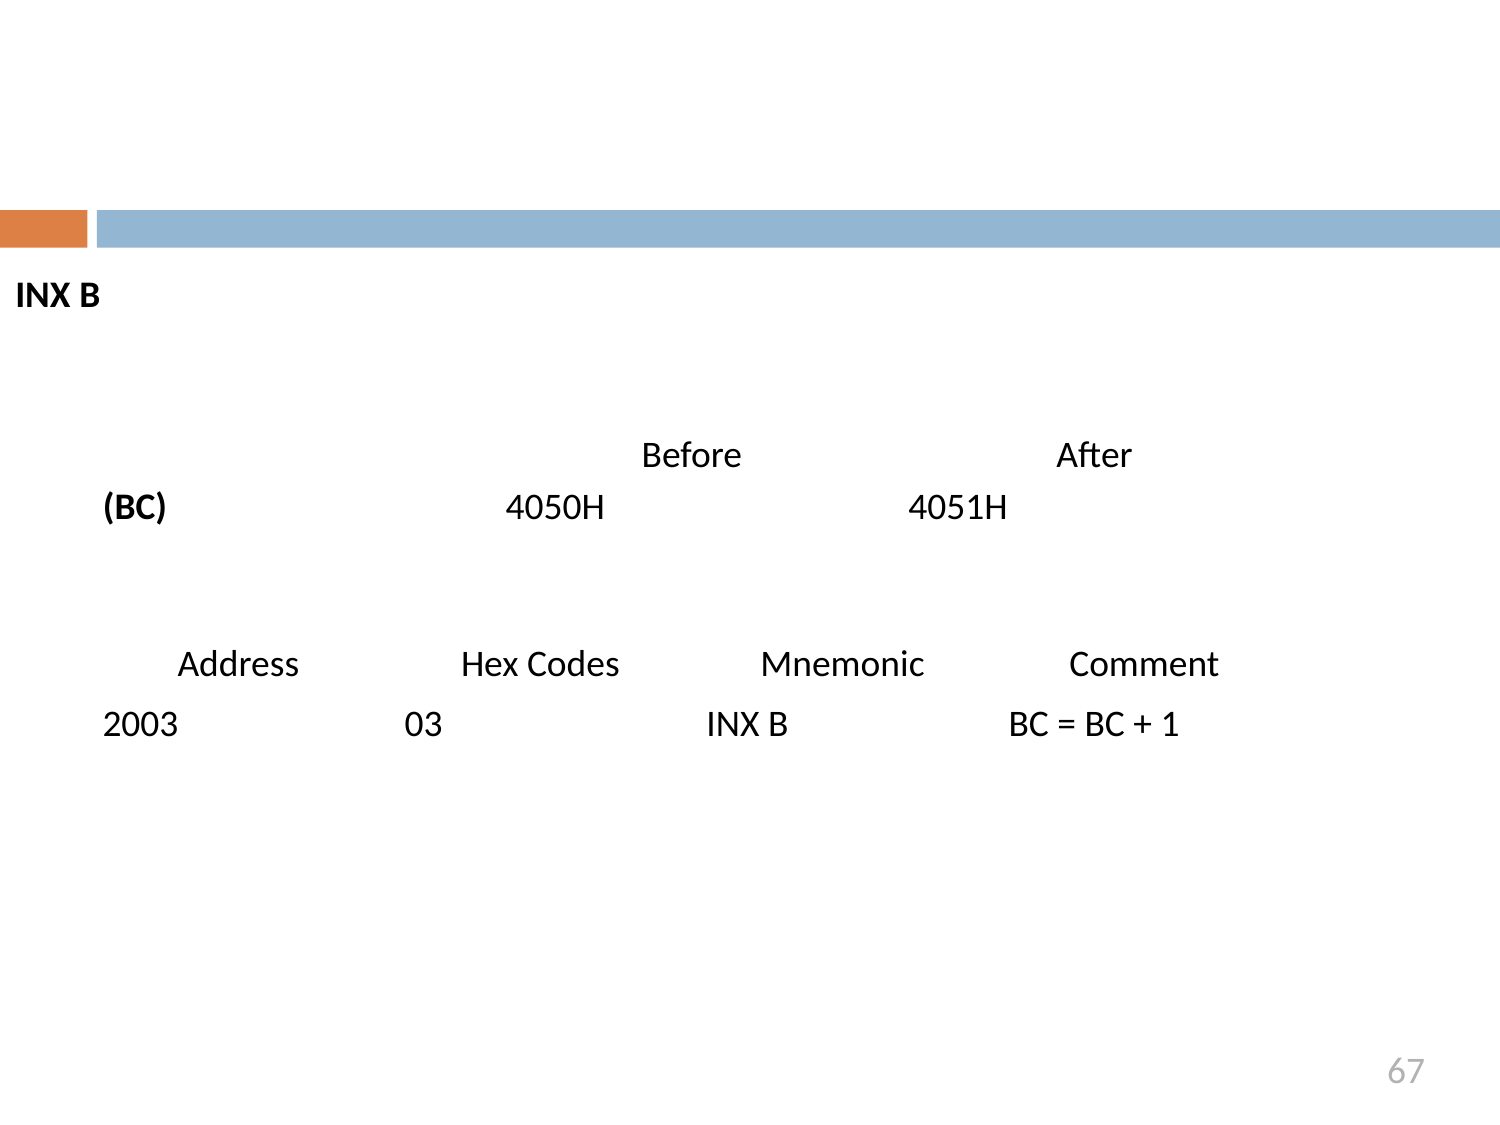

INX B
|  | Before | After |
| --- | --- | --- |
| (BC) | 4050H | 4051H |
| Address | Hex Codes | Mnemonic | Comment |
| --- | --- | --- | --- |
| 2003 | 03 | INX B | BC = BC + 1 |
67